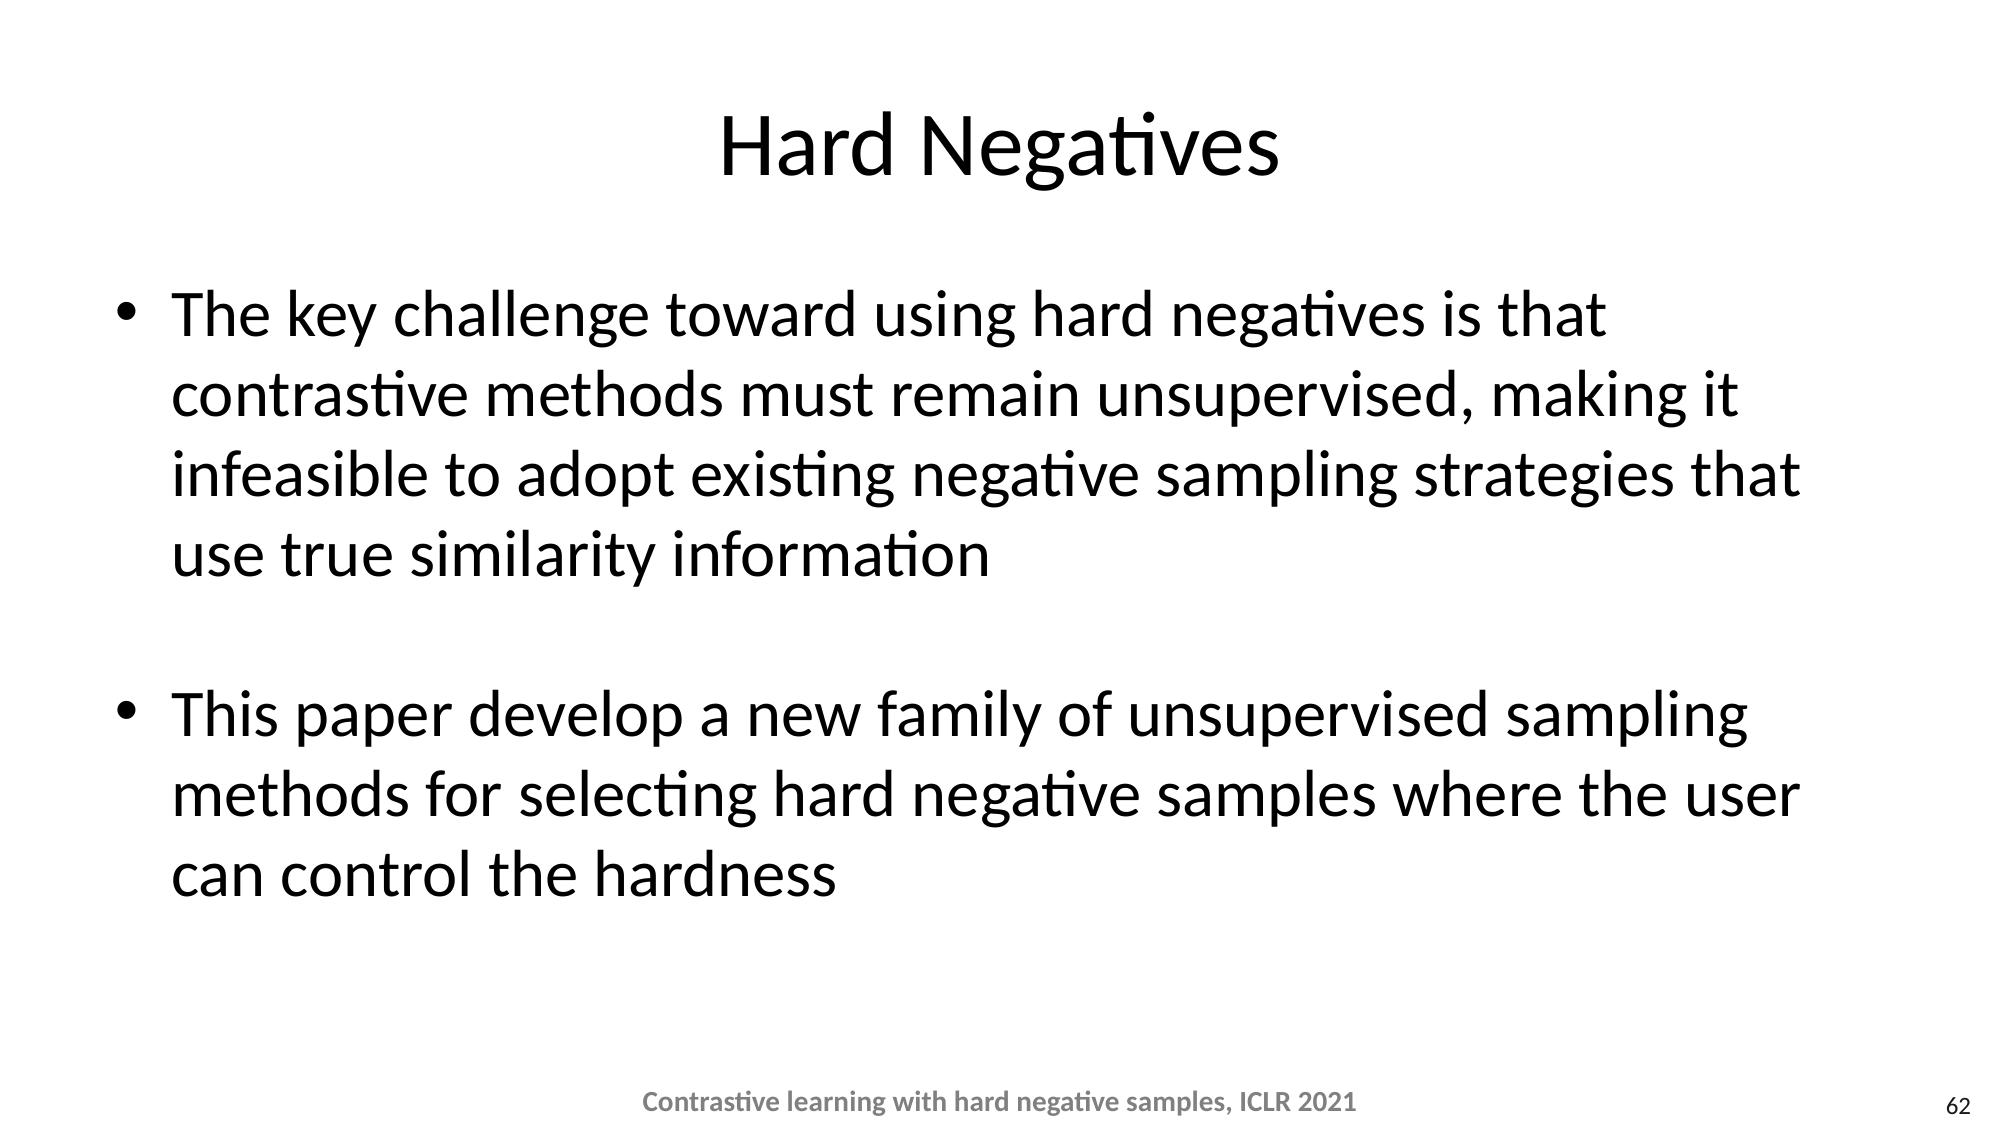

# Hard Negatives
The key challenge toward using hard negatives is that contrastive methods must remain unsupervised, making it infeasible to adopt existing negative sampling strategies that use true similarity information

This paper develop a new family of unsupervised sampling methods for selecting hard negative samples where the user can control the hardness
Contrastive learning with hard negative samples, ICLR 2021
62